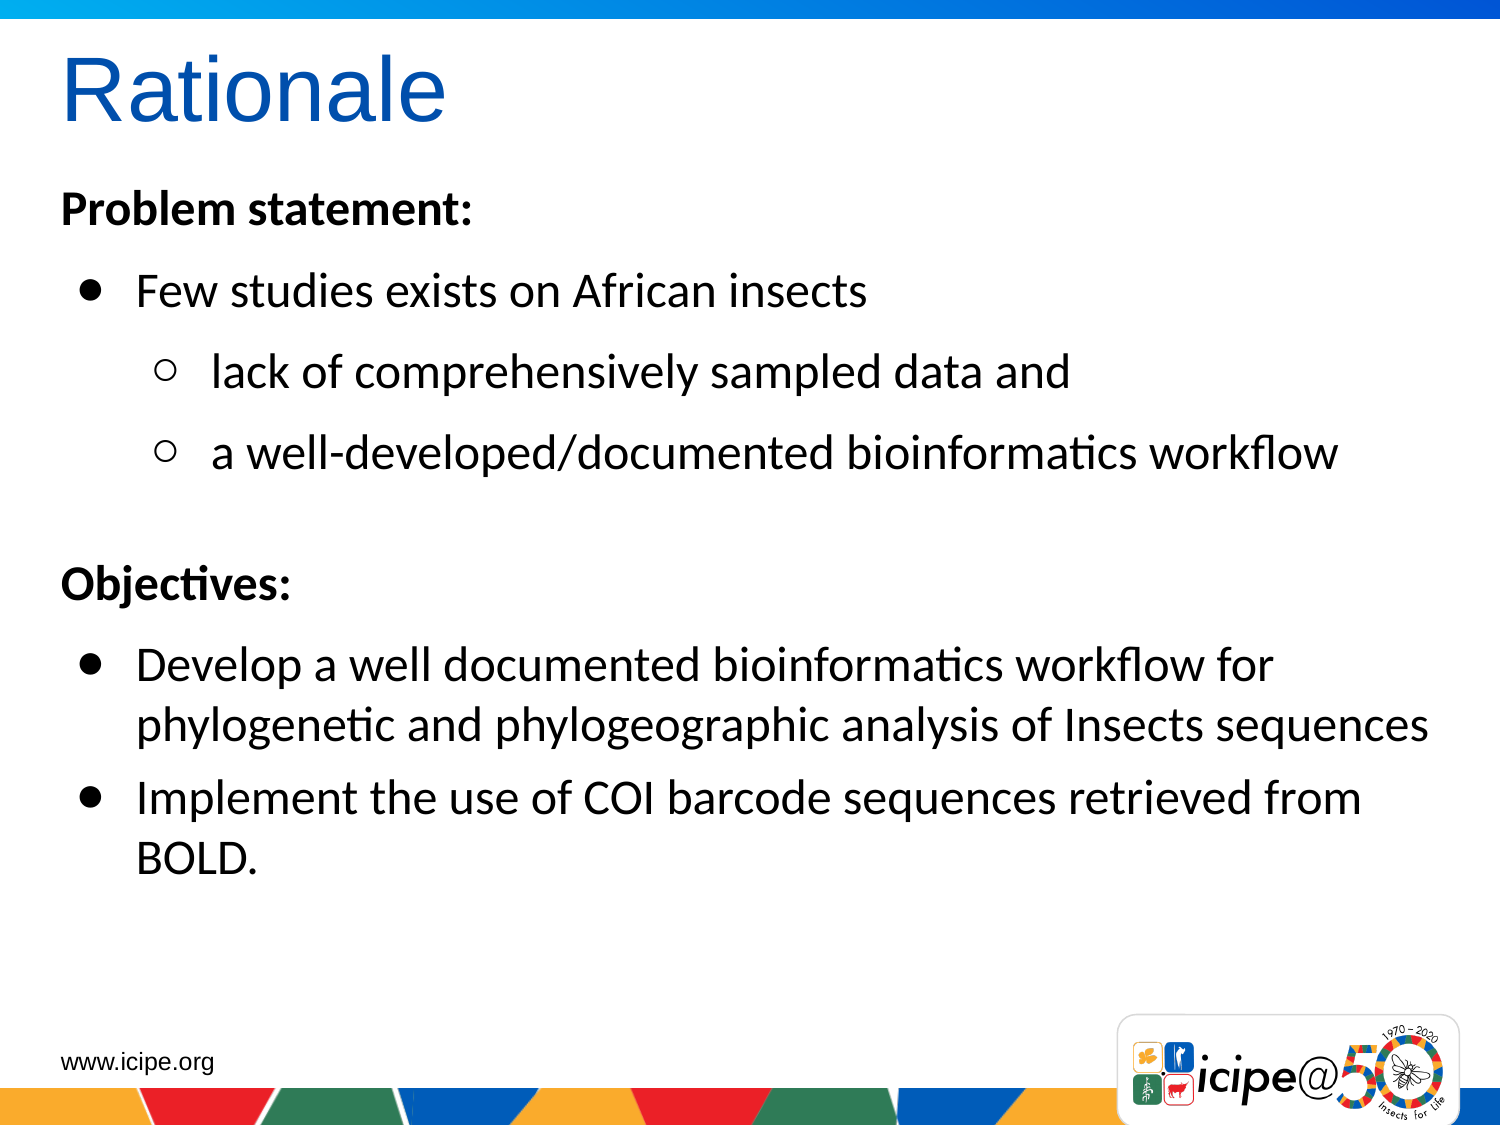

# Rationale
Problem statement:
Few studies exists on African insects
lack of comprehensively sampled data and
a well-developed/documented bioinformatics workflow

Objectives:
Develop a well documented bioinformatics workflow for phylogenetic and phylogeographic analysis of Insects sequences
Implement the use of COI barcode sequences retrieved from BOLD.